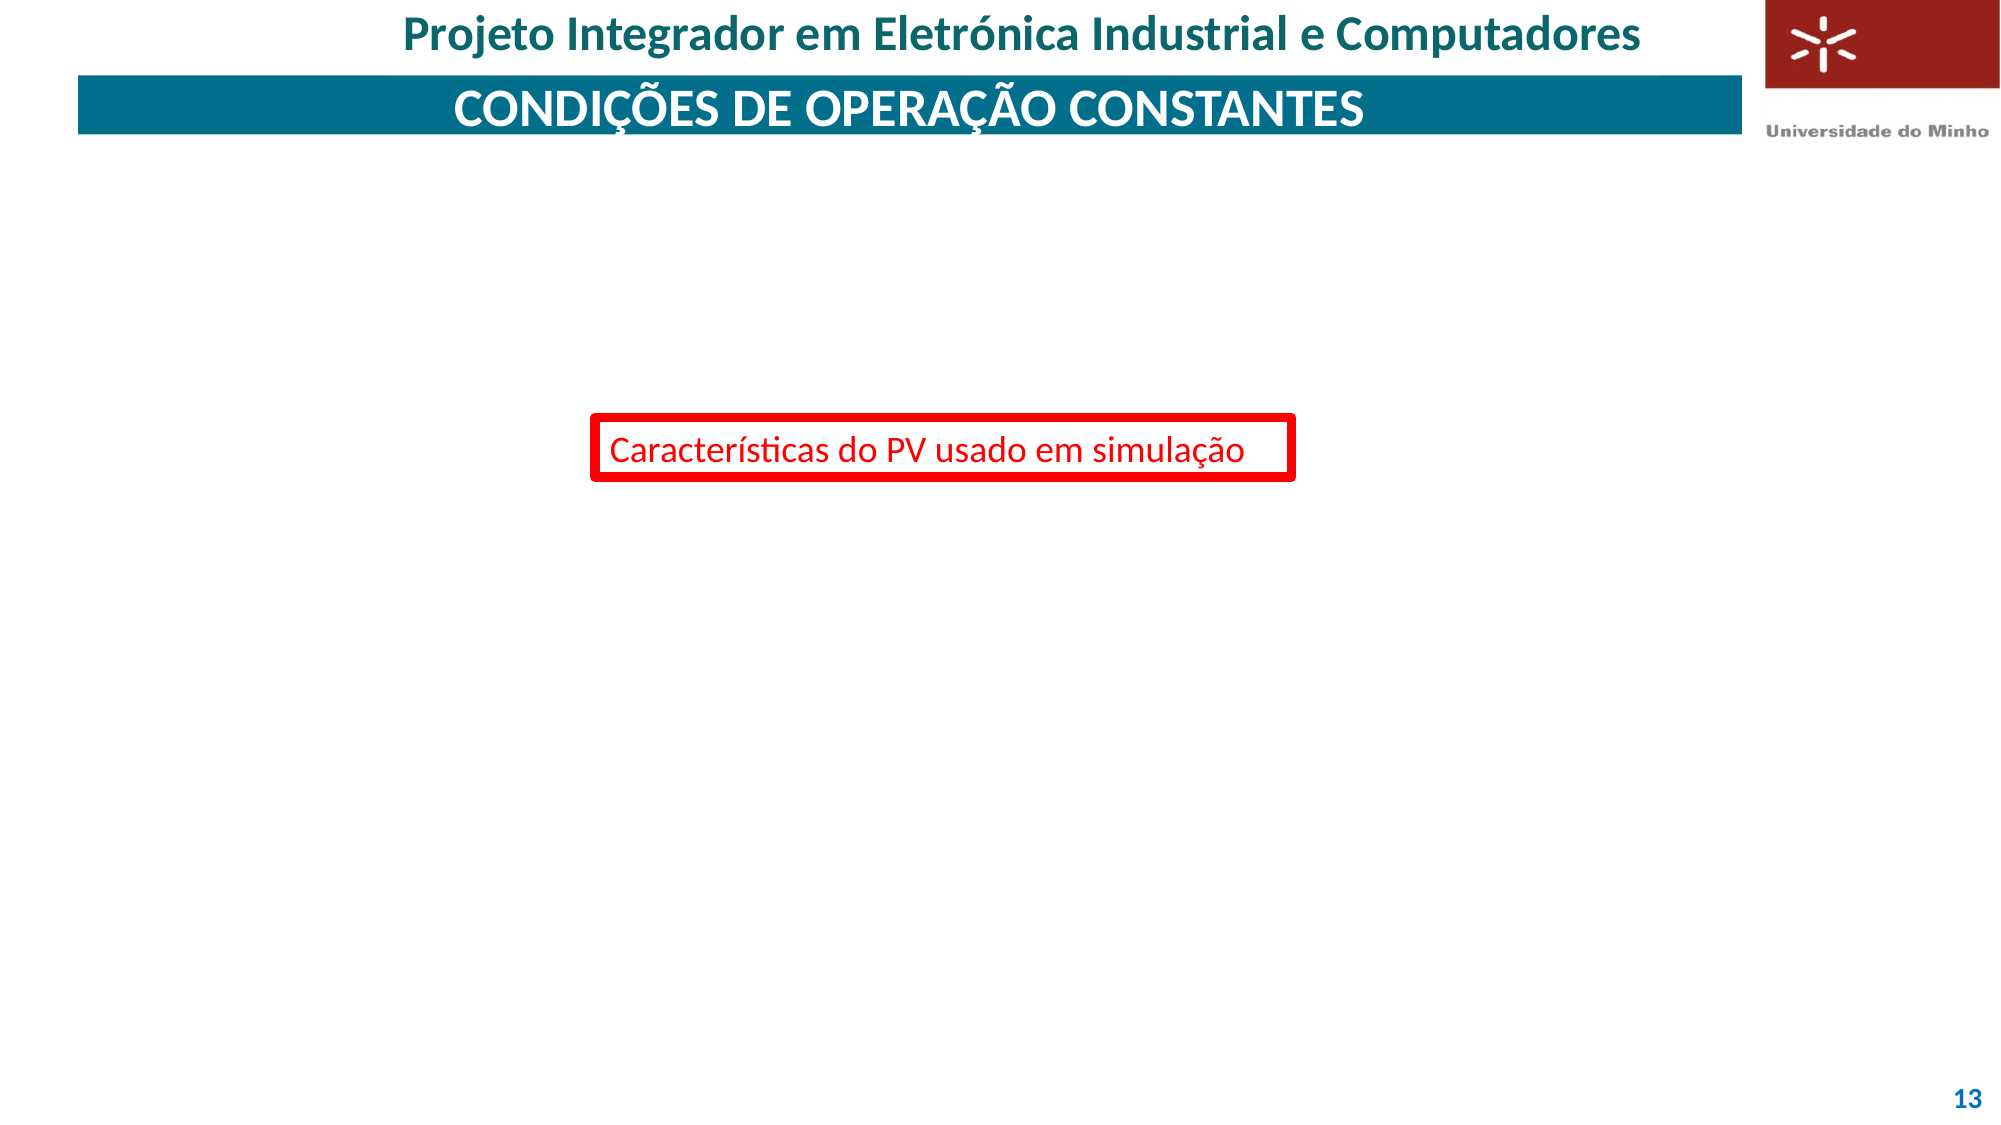

Projeto Integrador em Eletrónica Industrial e Computadores
# Condições de operação constantes

Características do PV usado em simulação